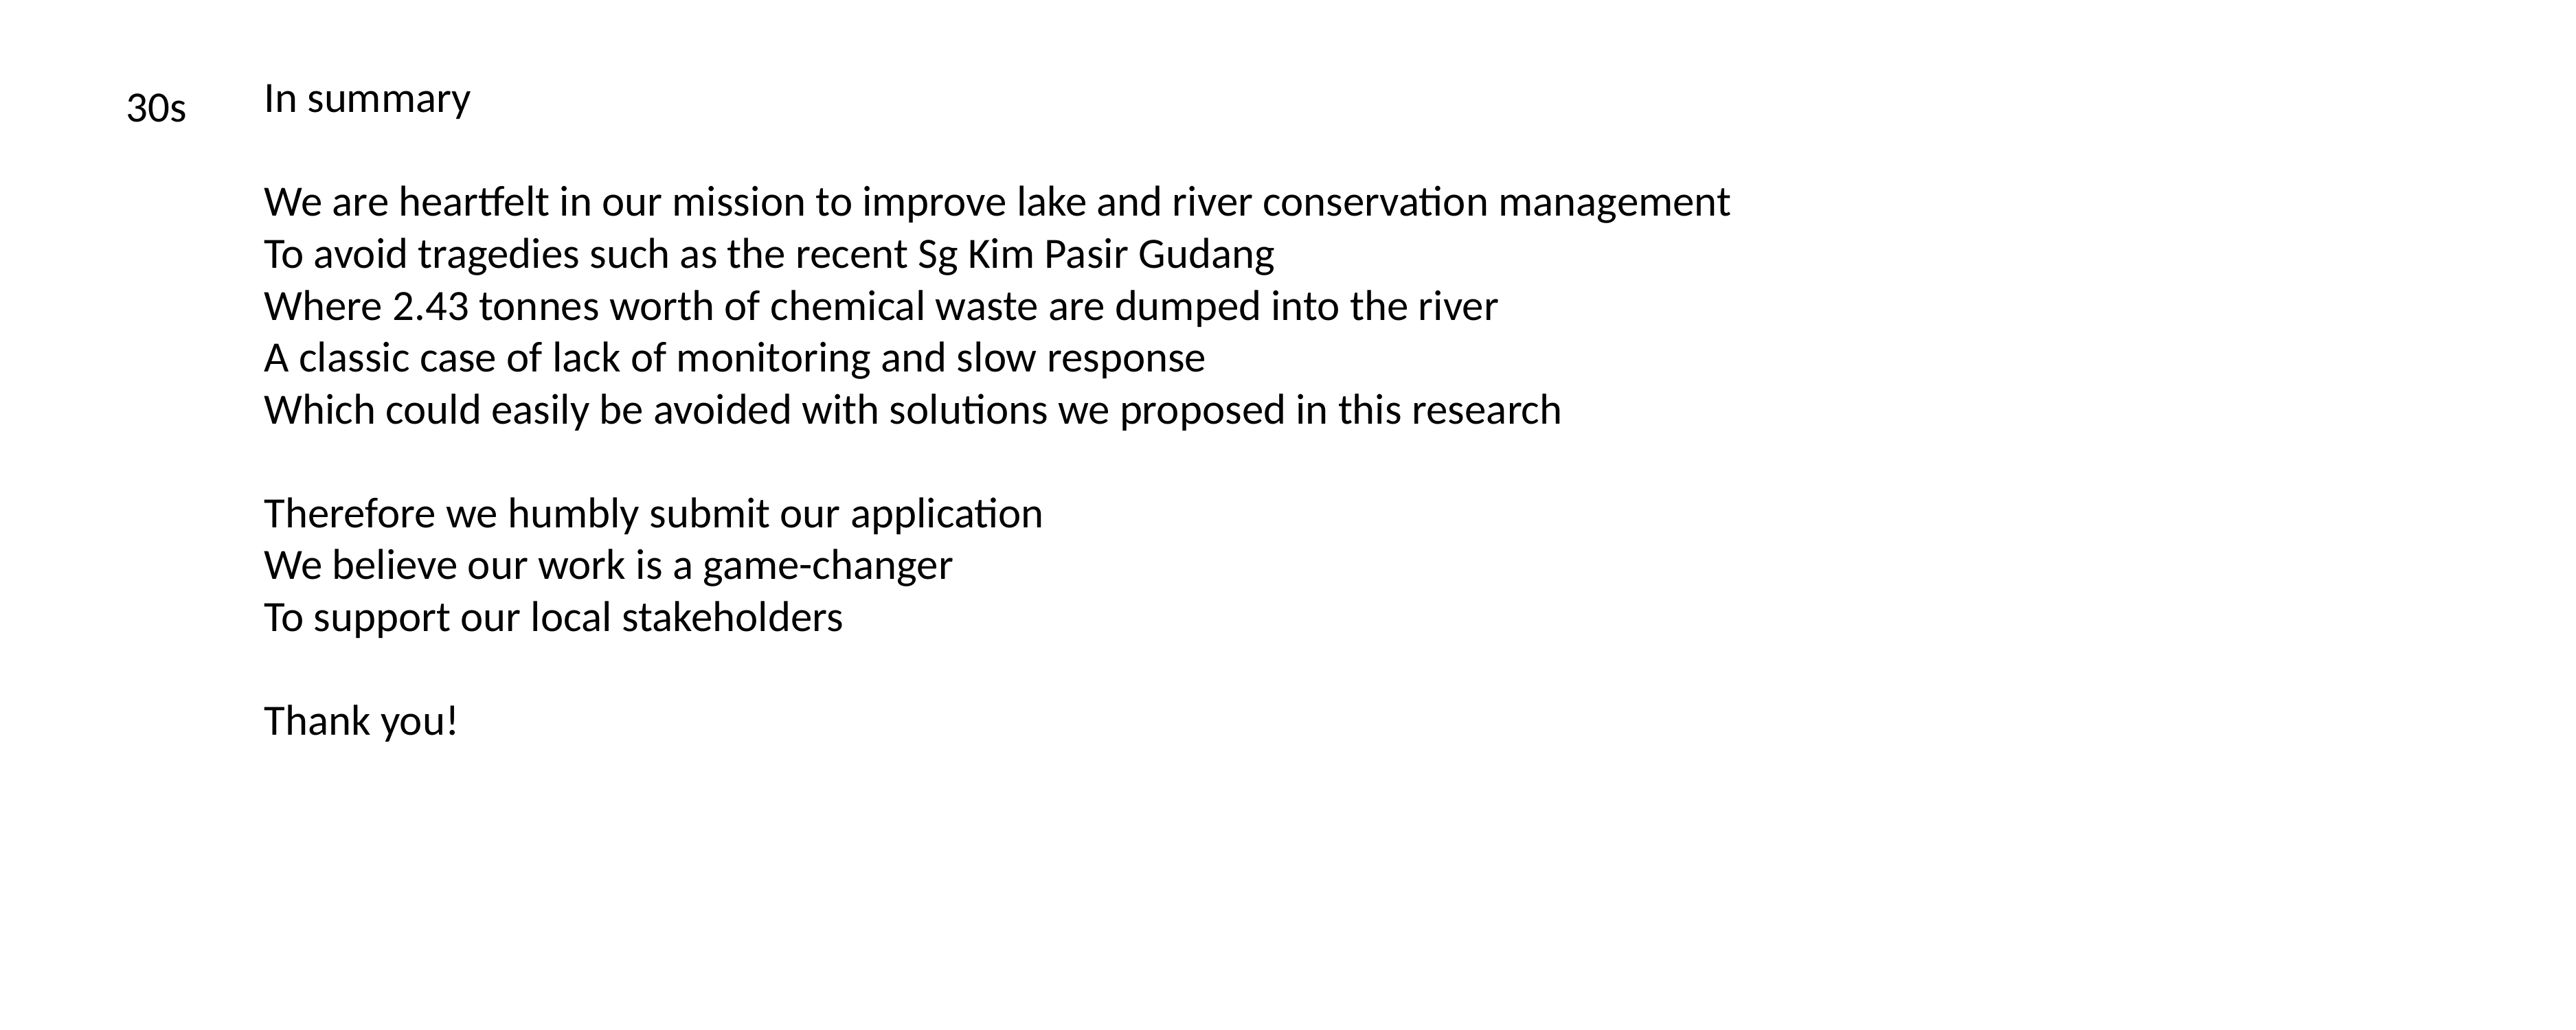

In summary

We are heartfelt in our mission to improve lake and river conservation management
To avoid tragedies such as the recent Sg Kim Pasir Gudang
Where 2.43 tonnes worth of chemical waste are dumped into the river
A classic case of lack of monitoring and slow response
Which could easily be avoided with solutions we proposed in this research

Therefore we humbly submit our application
We believe our work is a game-changer
To support our local stakeholders

Thank you!

30s